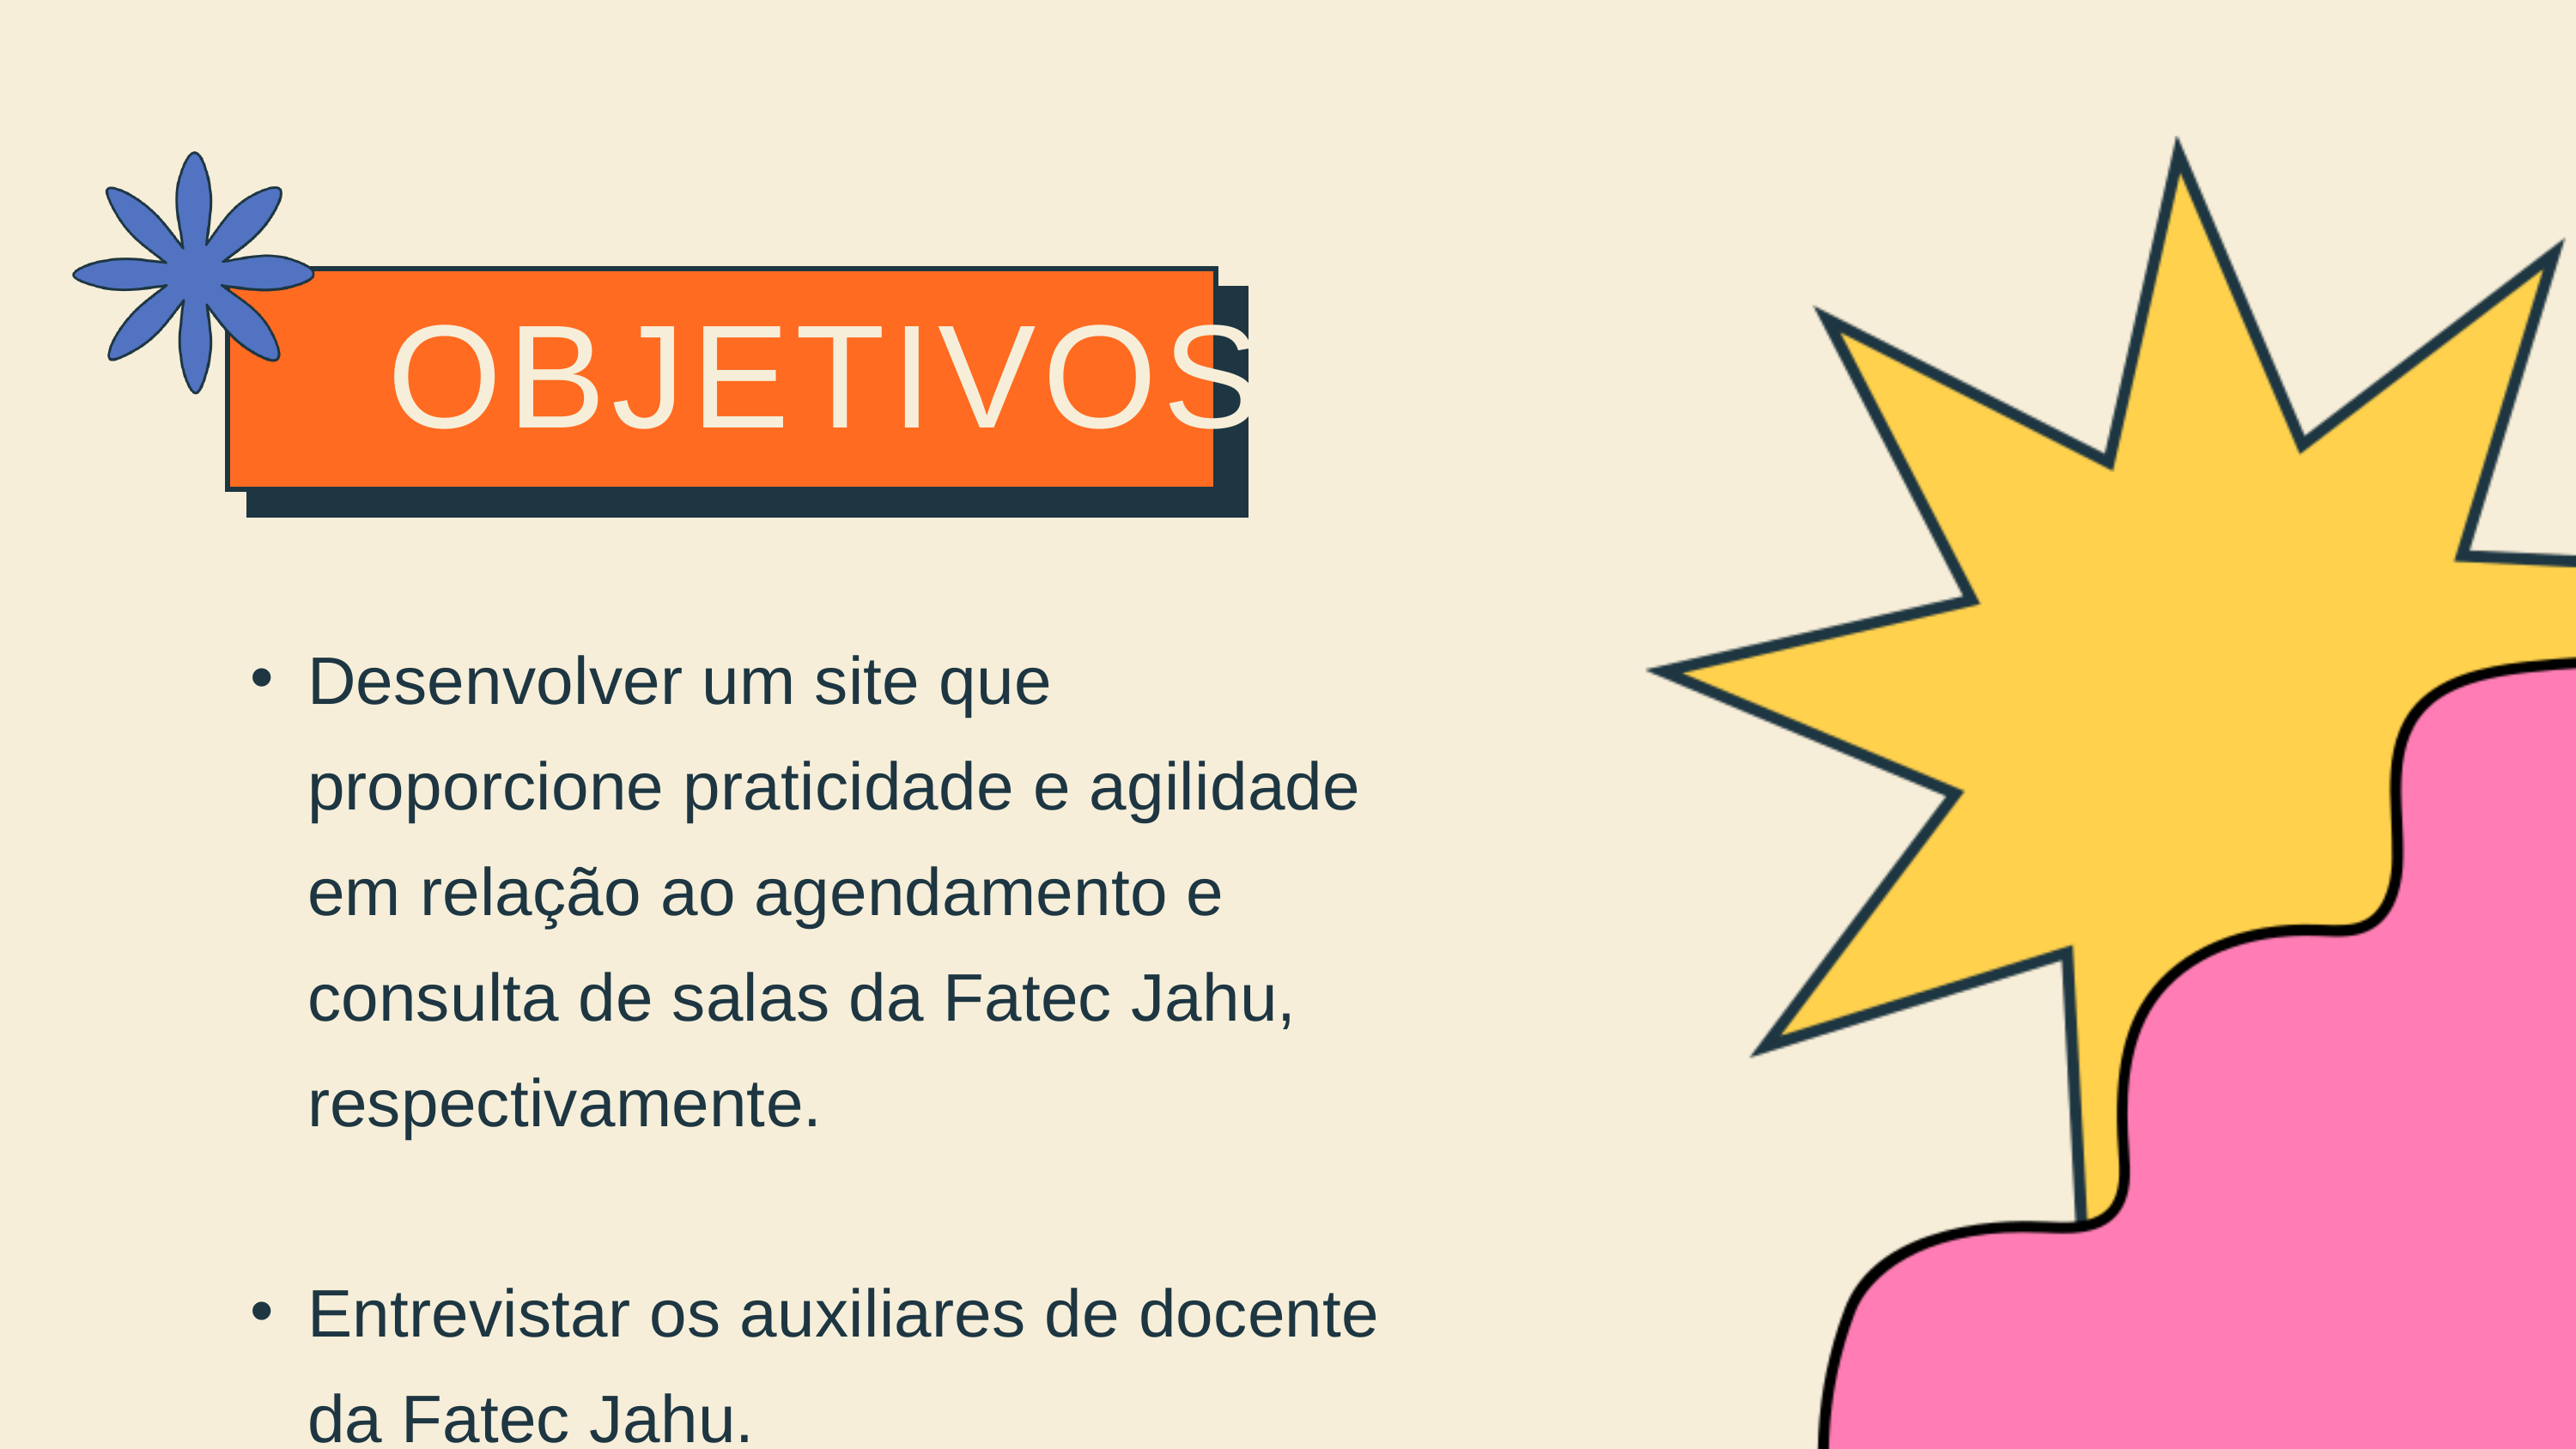

OBJETIVOS
Desenvolver um site que proporcione praticidade e agilidade em relação ao agendamento e consulta de salas da Fatec Jahu, respectivamente.

Entrevistar os auxiliares de docente da Fatec Jahu.